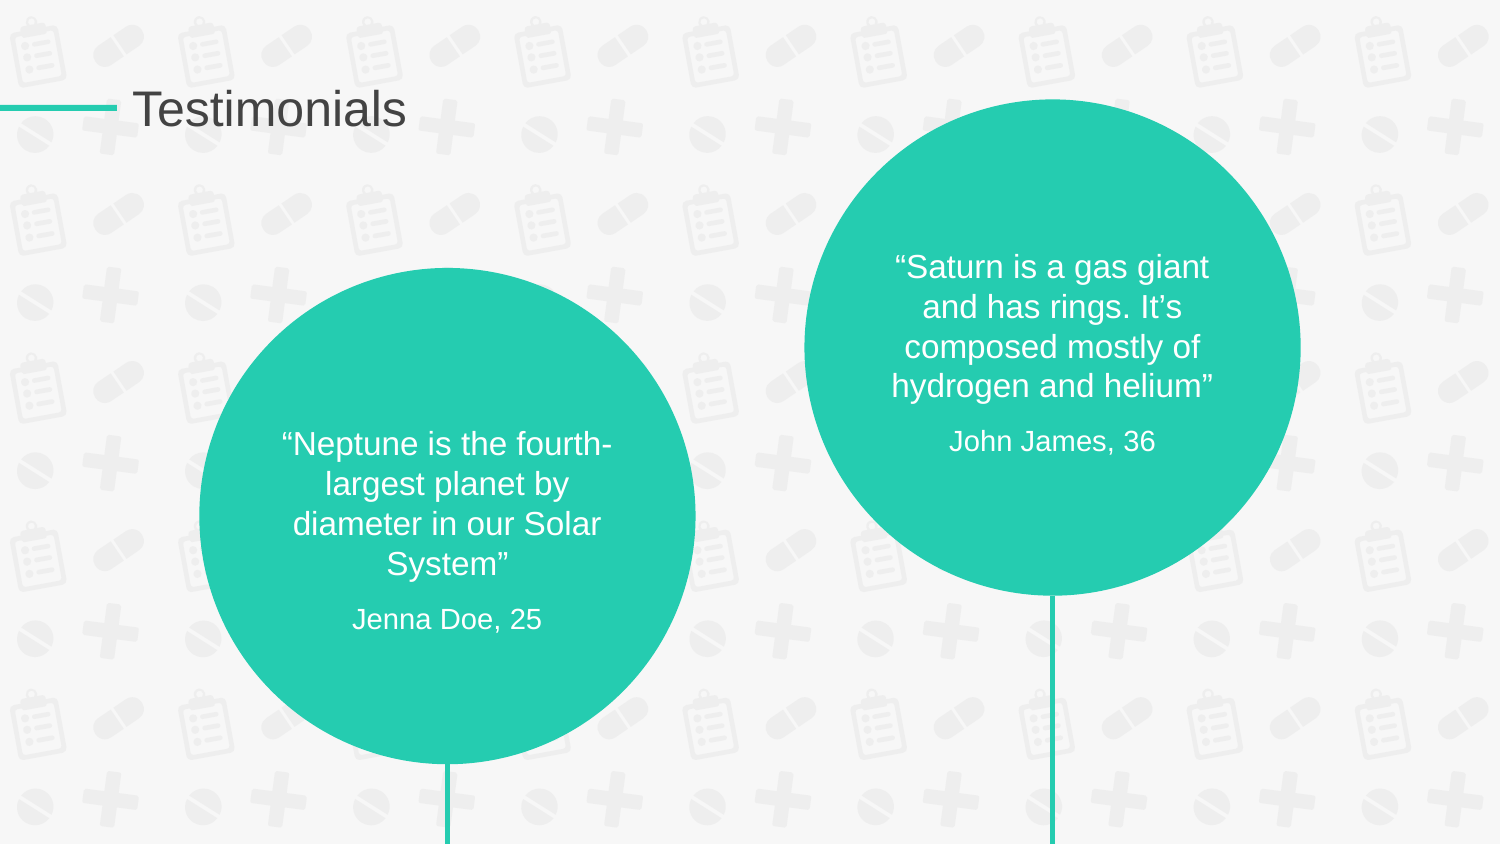

Testimonials

“Saturn is a gas giant and has rings. It’s composed mostly of
hydrogen and helium”

“Neptune is the fourth-largest planet by diameter in our Solar System”
John James, 36
# Jenna Doe, 25